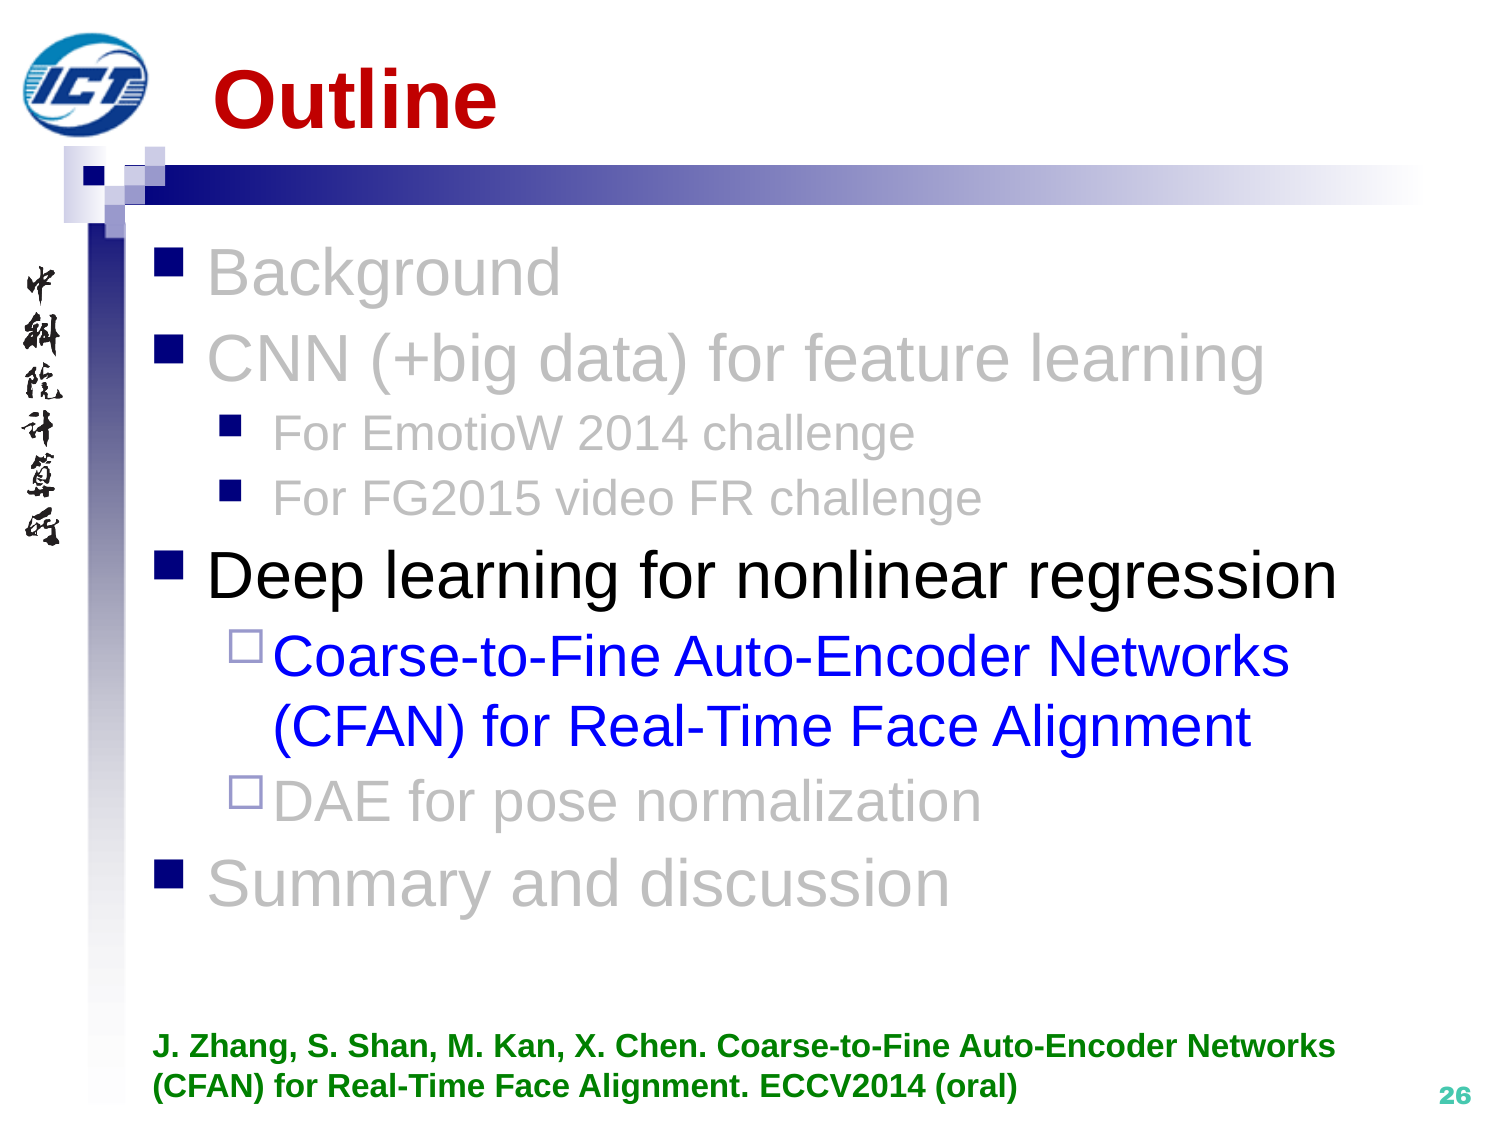

# Outline
Background
CNN (+big data) for feature learning
For EmotioW 2014 challenge
For FG2015 video FR challenge
Deep learning for nonlinear regression
Coarse-to-Fine Auto-Encoder Networks (CFAN) for Real-Time Face Alignment
DAE for pose normalization
Summary and discussion
J. Zhang, S. Shan, M. Kan, X. Chen. Coarse-to-Fine Auto-Encoder Networks (CFAN) for Real-Time Face Alignment. ECCV2014 (oral)
26